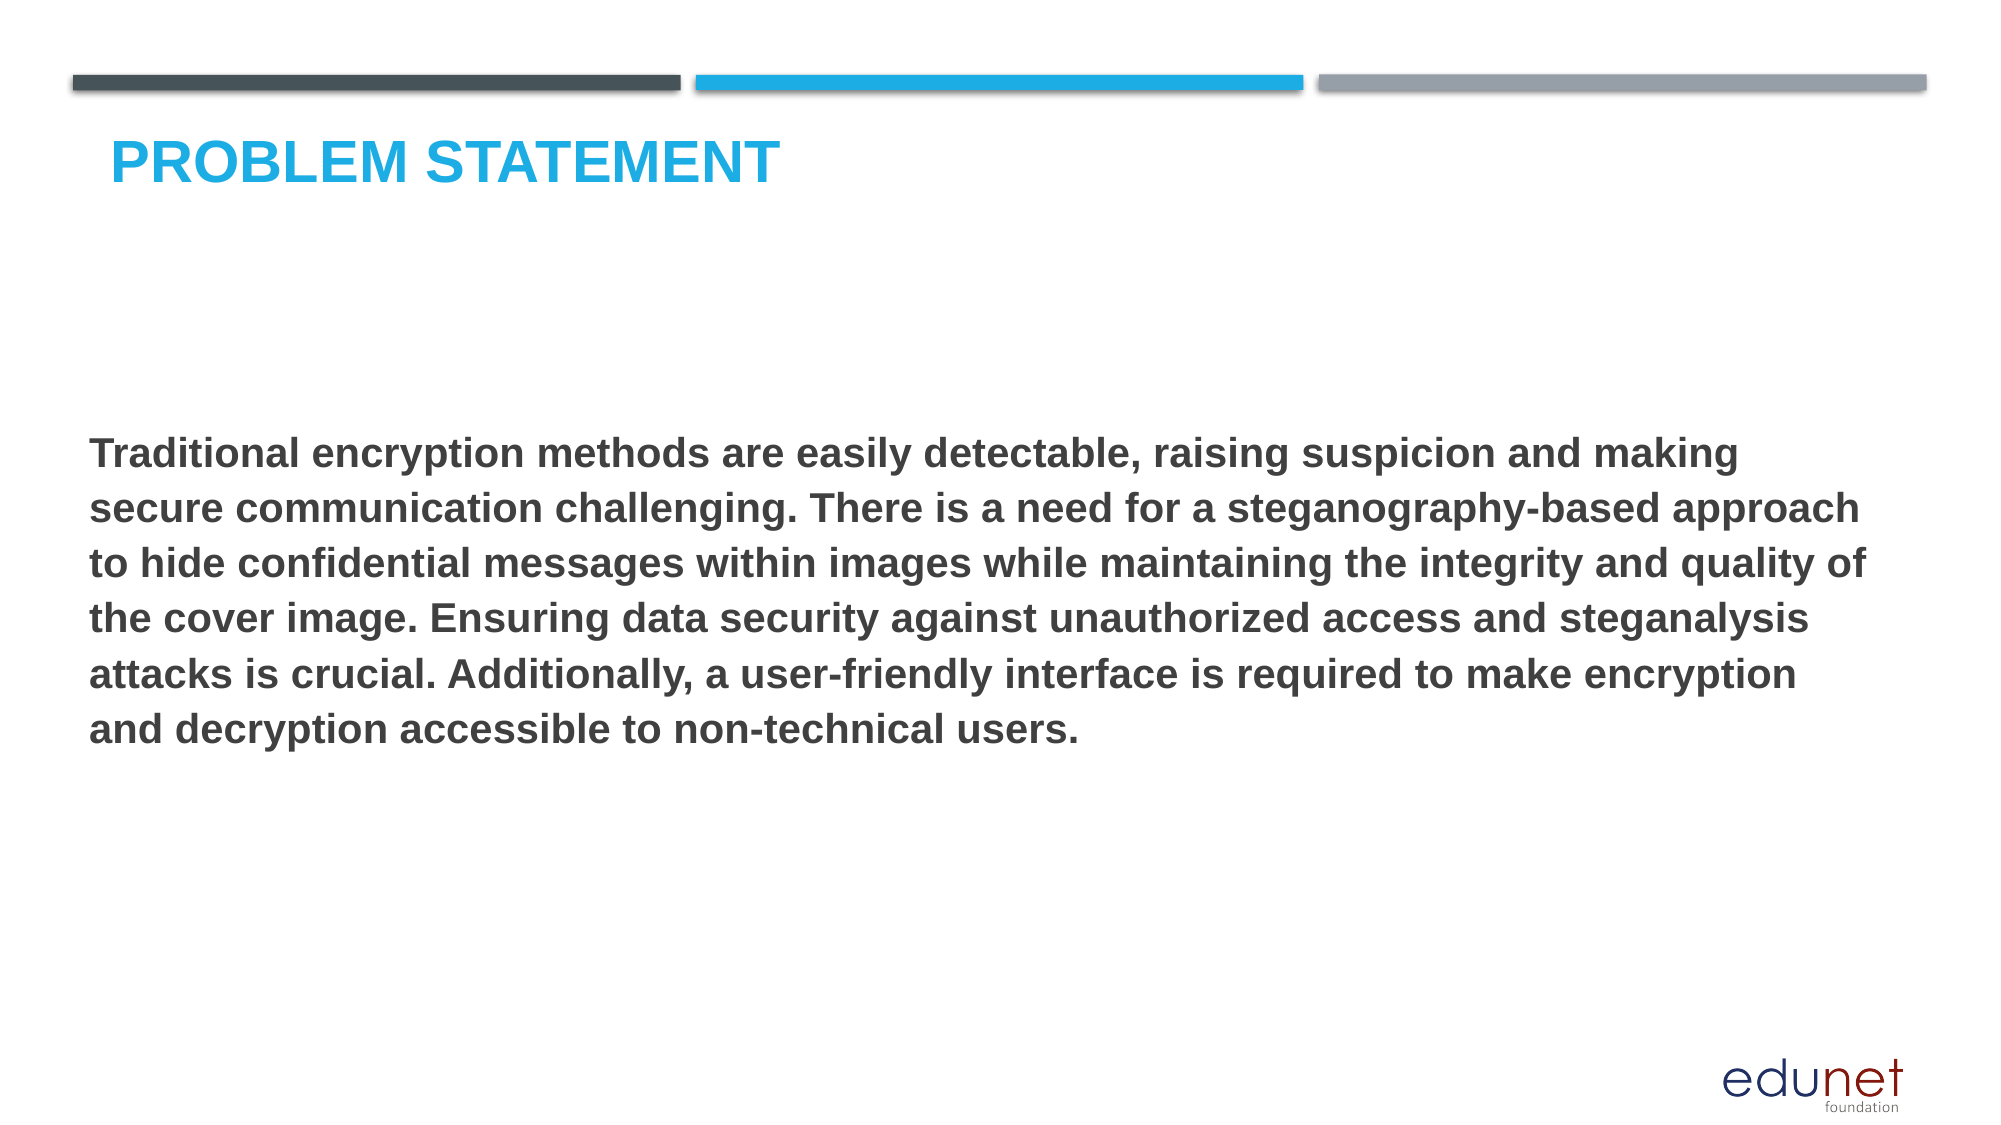

# Problem Statement
Traditional encryption methods are easily detectable, raising suspicion and making secure communication challenging. There is a need for a steganography-based approach to hide confidential messages within images while maintaining the integrity and quality of the cover image. Ensuring data security against unauthorized access and steganalysis attacks is crucial. Additionally, a user-friendly interface is required to make encryption and decryption accessible to non-technical users.